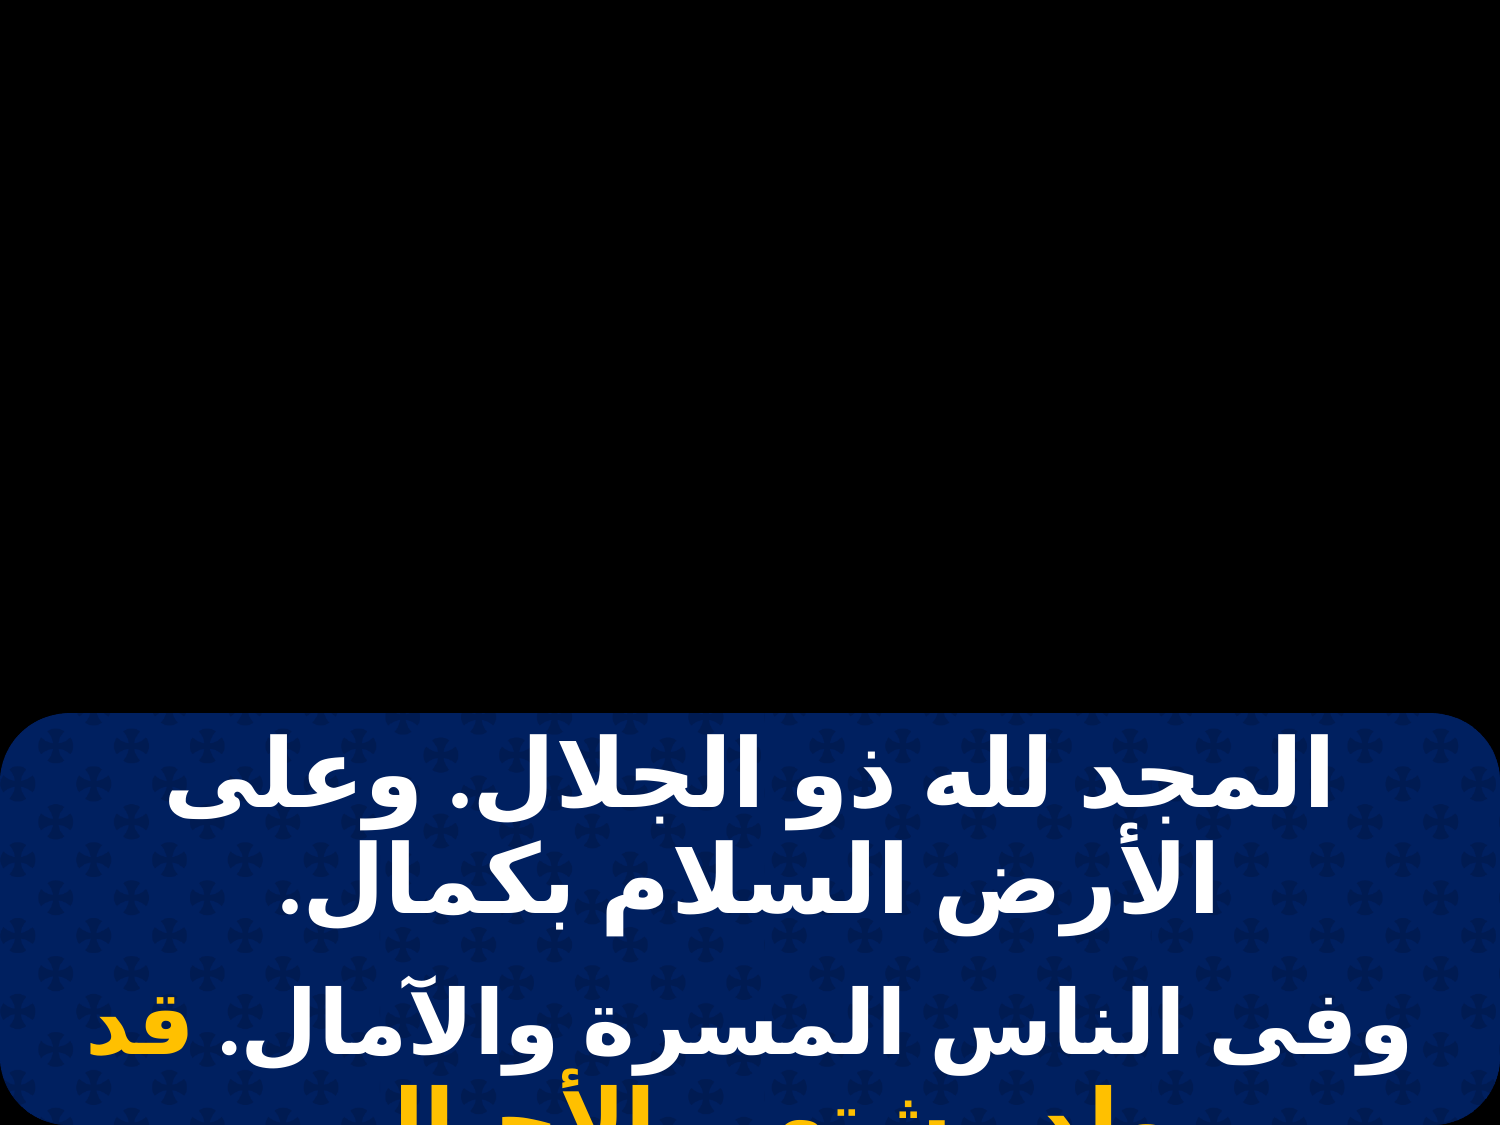

| المجد لله ذو الجلال. وعلى الأرض السلام بكمال. |
| --- |
|  |
| وفى الناس المسرة والآمال. قد ولد مشتهى الأجيال. |